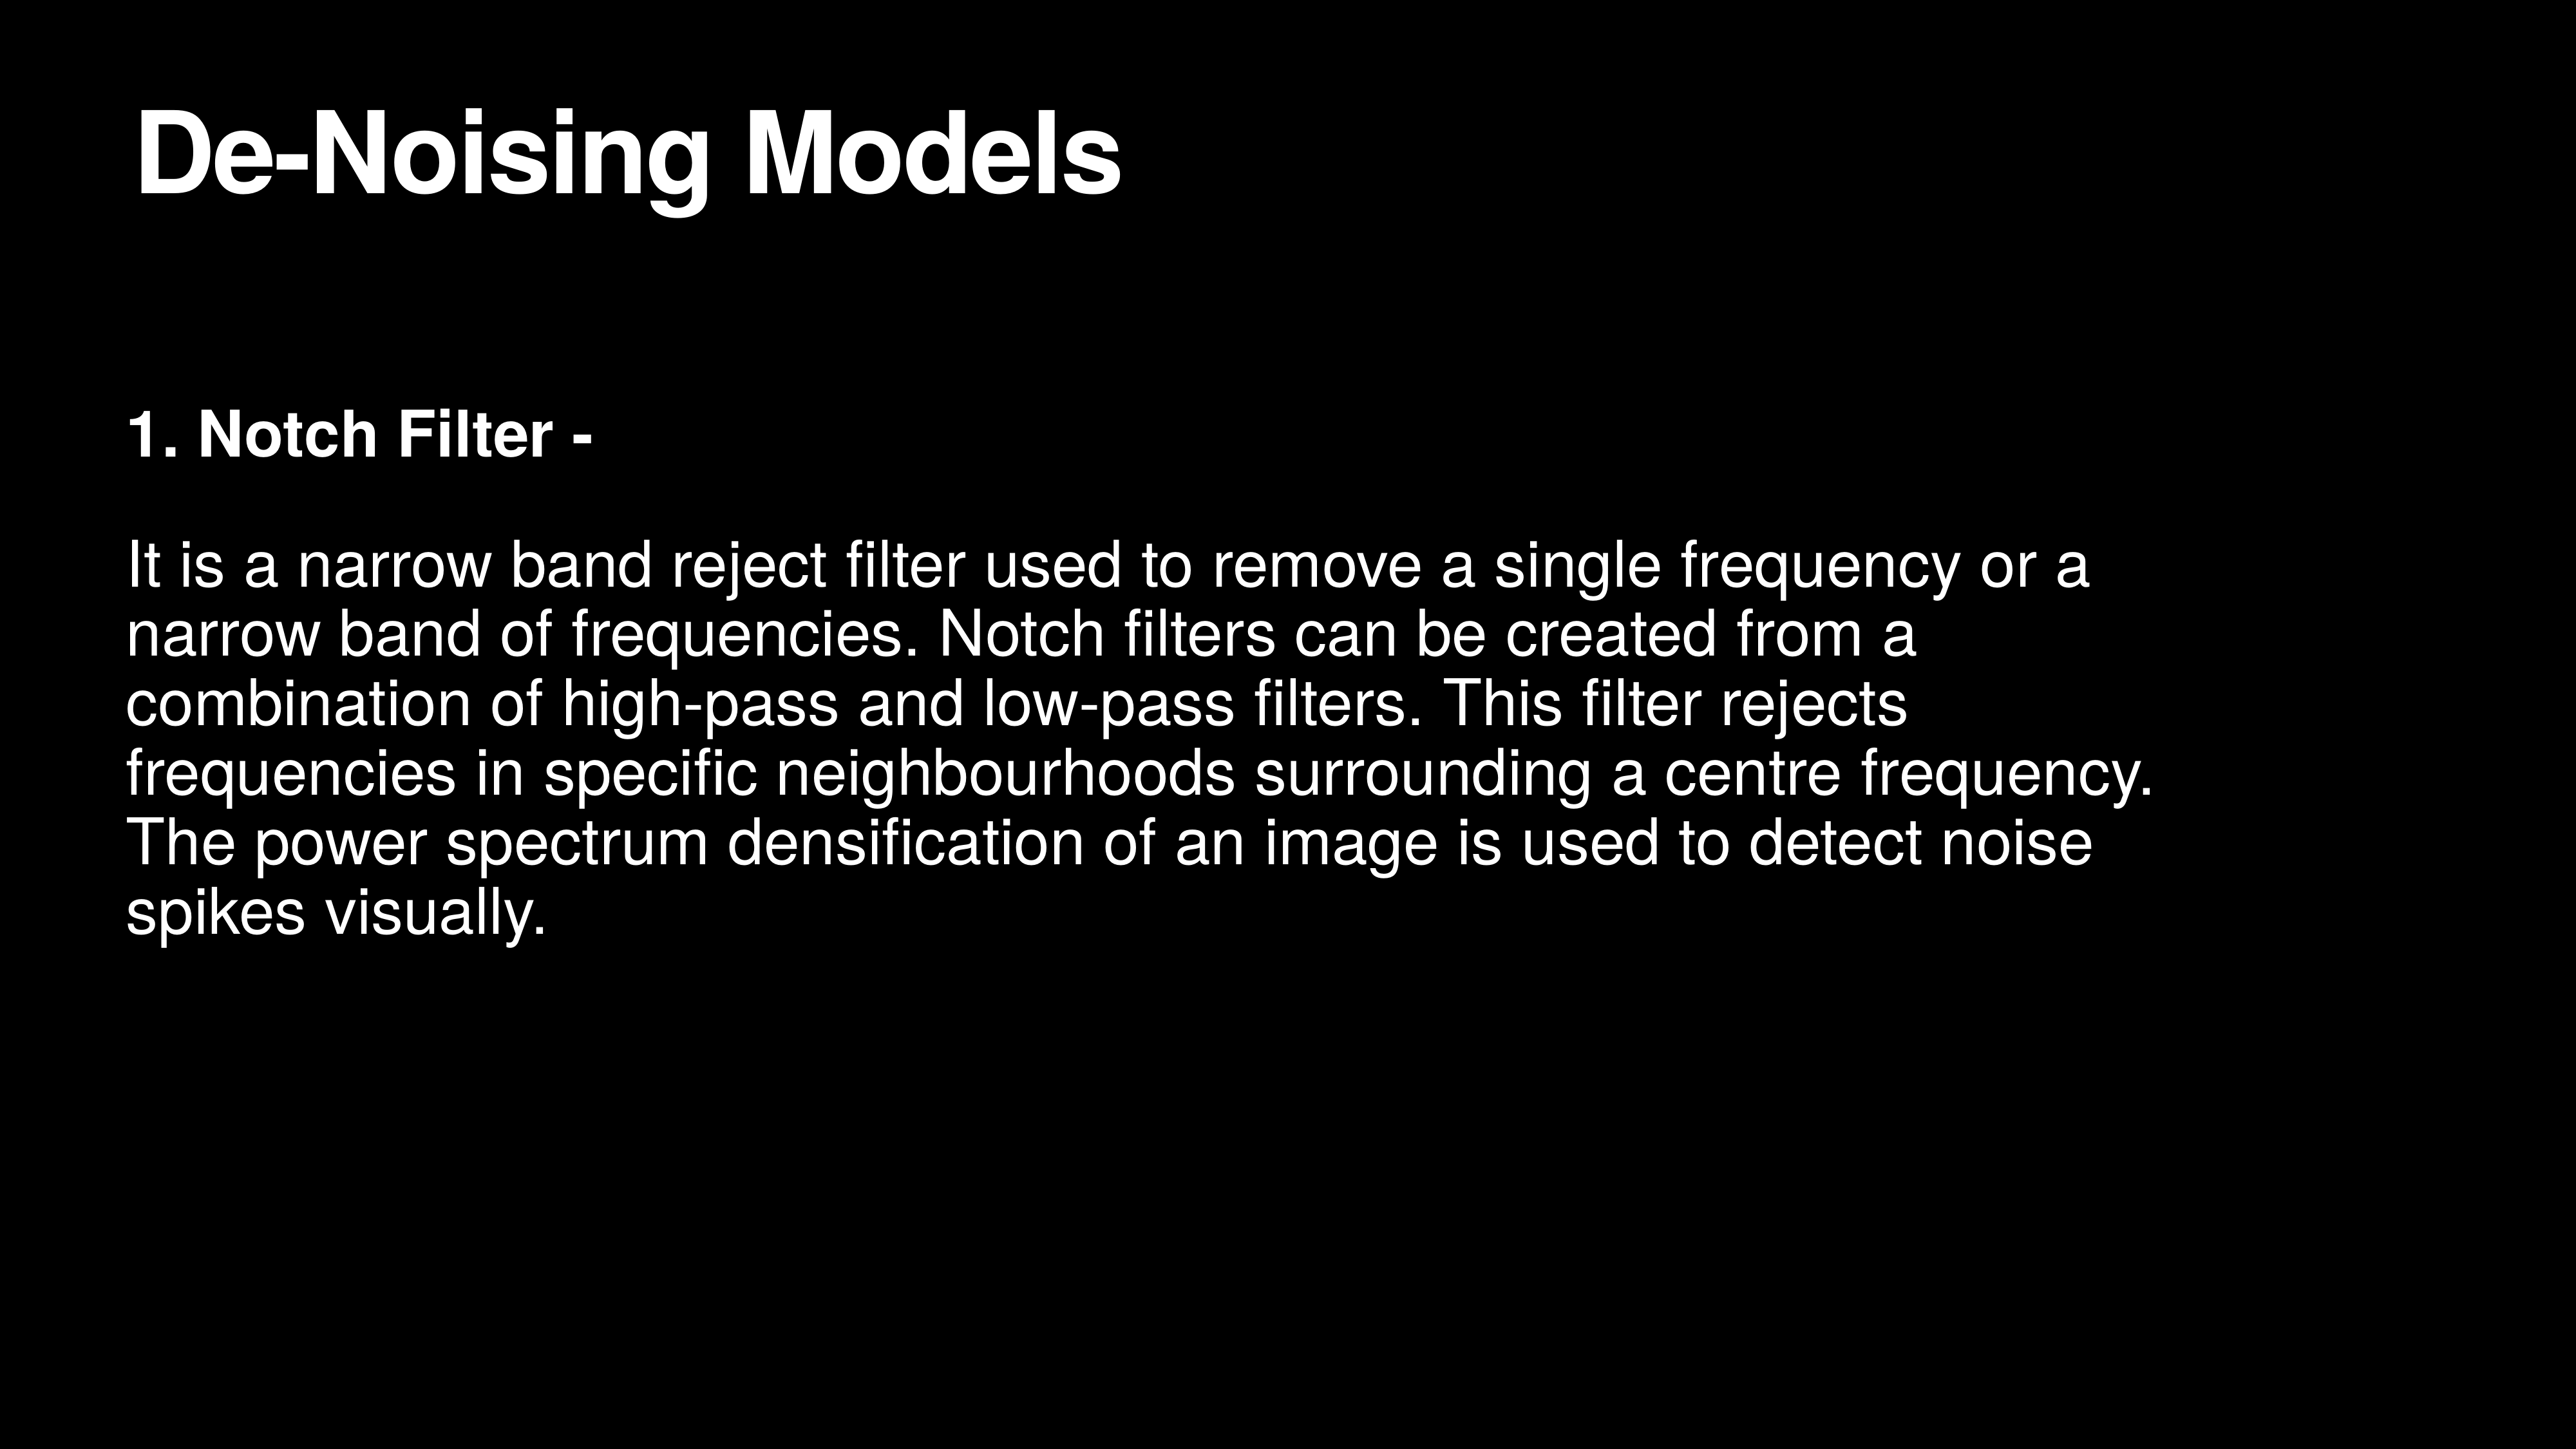

# De-Noising Models
1. Notch Filter -
It is a narrow band reject filter used to remove a single frequency or a narrow band of frequencies. Notch filters can be created from a combination of high-pass and low-pass filters. This filter rejects frequencies in specific neighbourhoods surrounding a centre frequency. The power spectrum densification of an image is used to detect noise spikes visually.